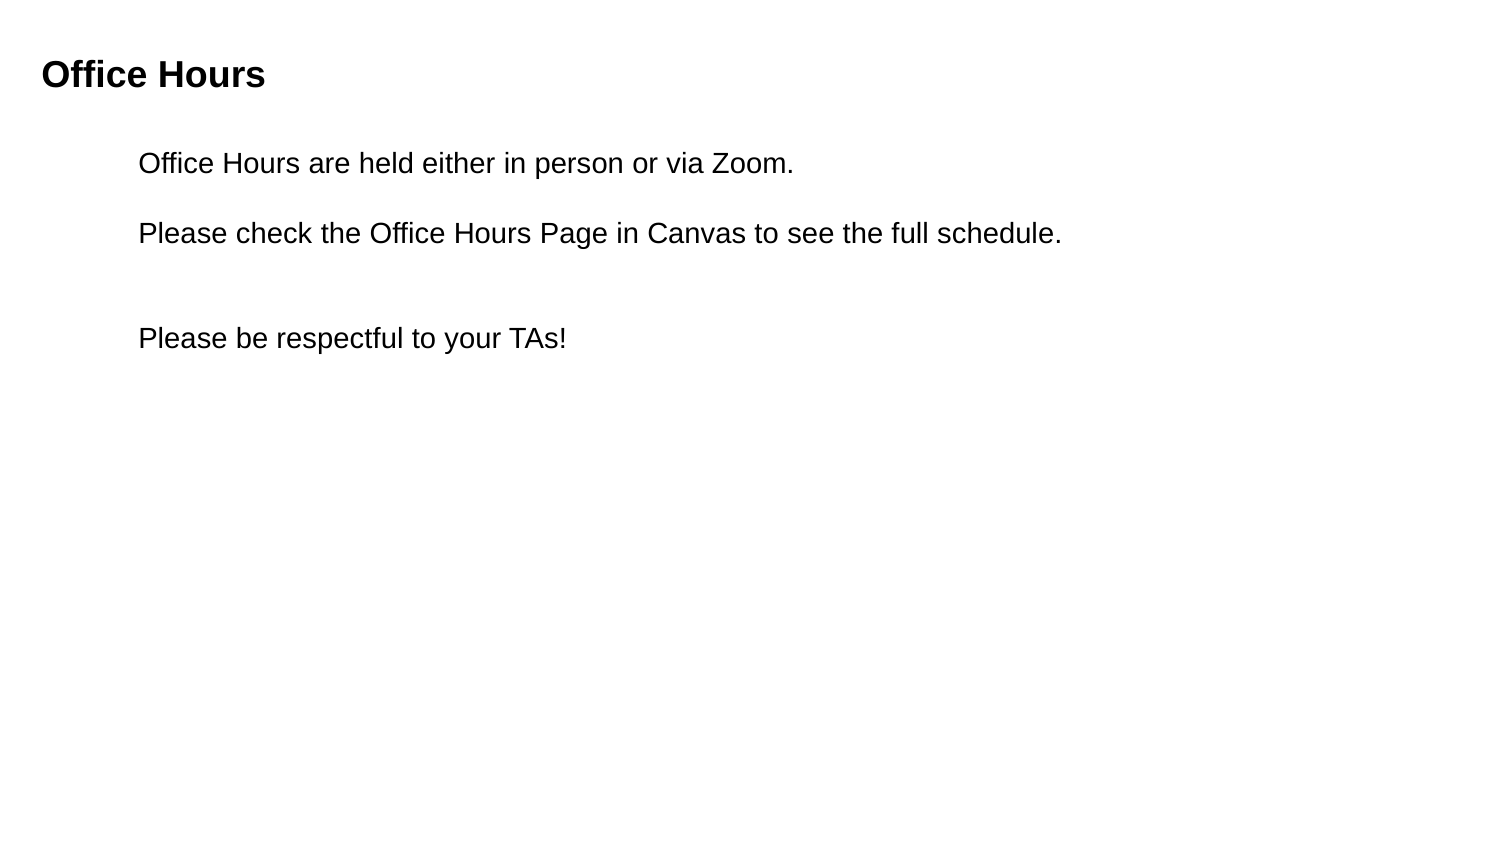

# Office Hours
Office Hours are held either in person or via Zoom.

Please check the Office Hours Page in Canvas to see the full schedule.

Please be respectful to your TAs!